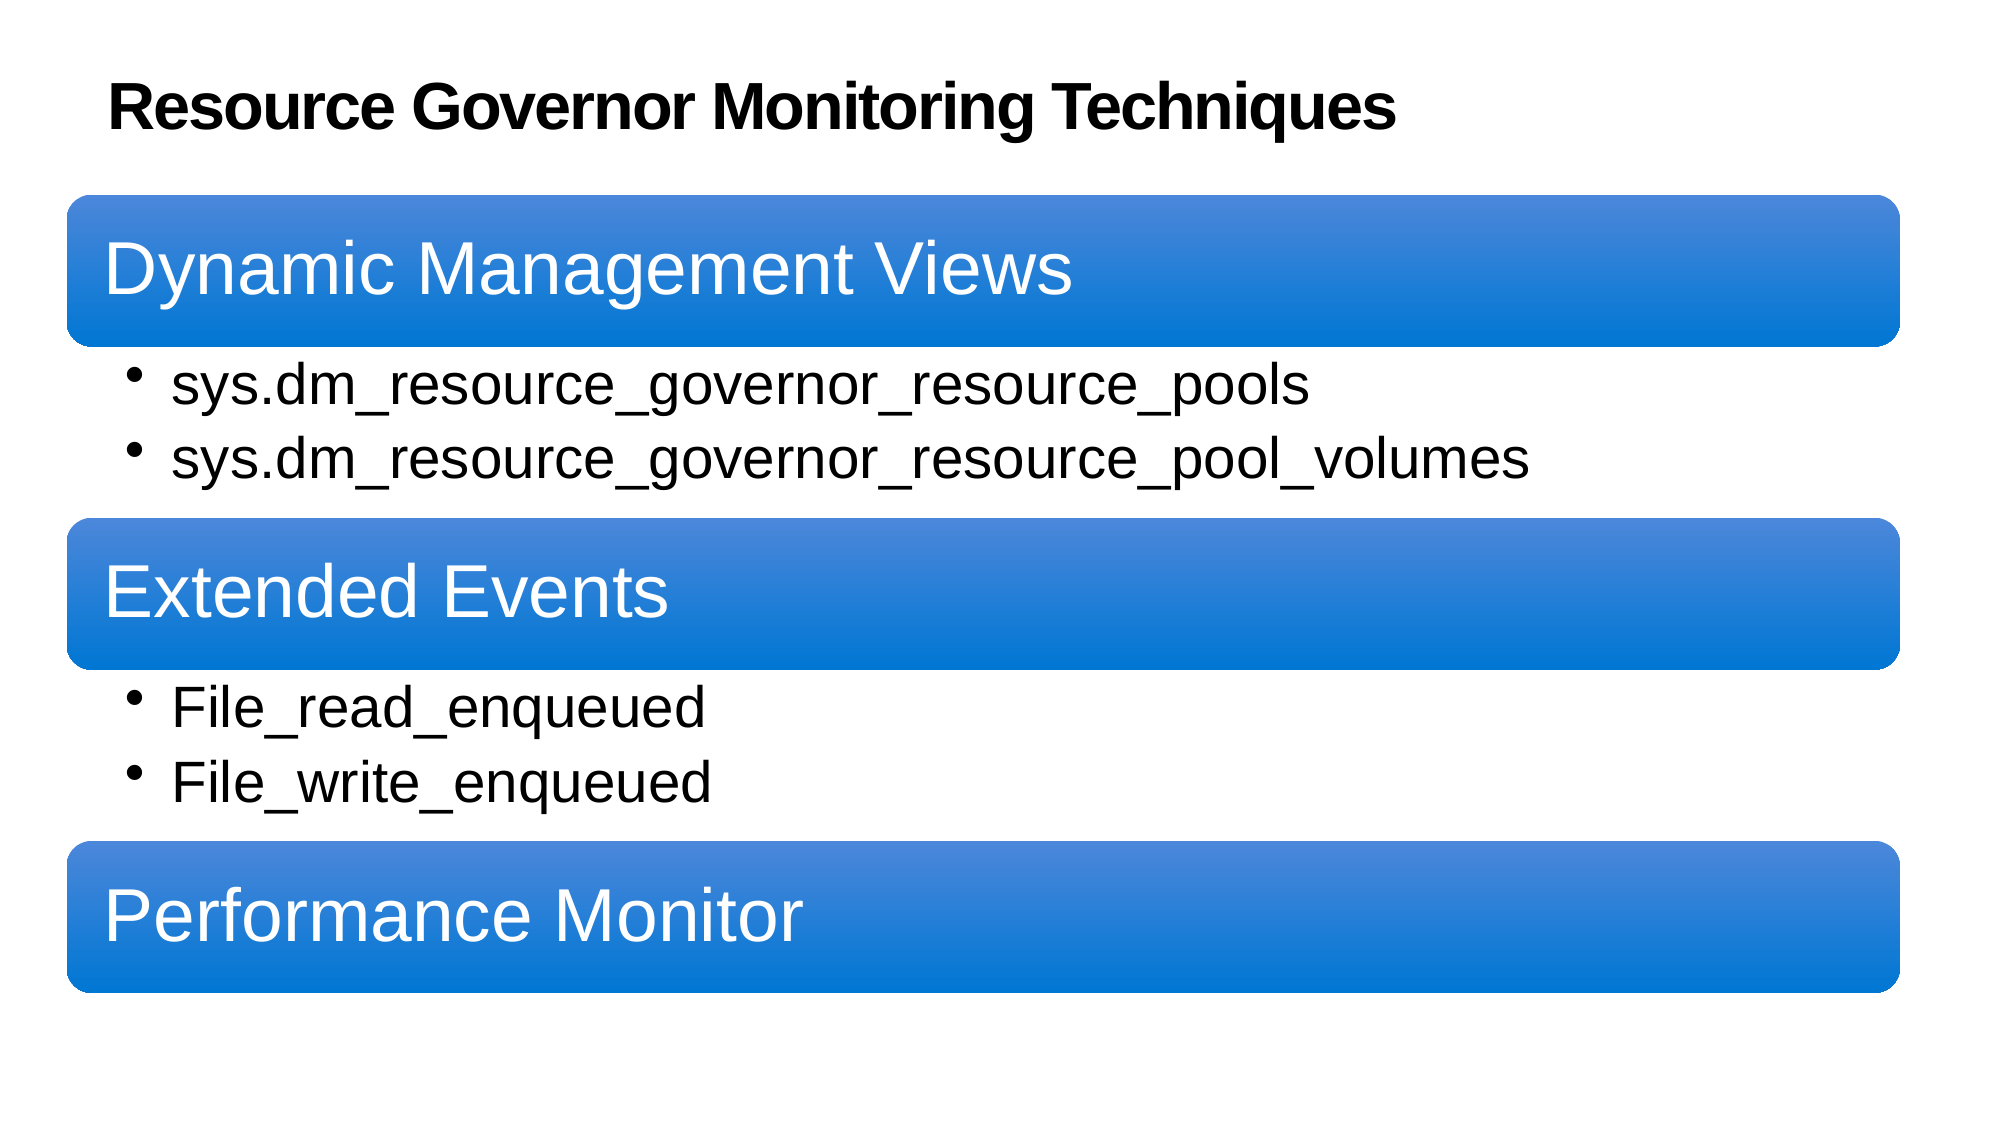

# Resource Governor Monitoring Techniques
Dynamic Management Views
sys.dm_resource_governor_resource_pools
sys.dm_resource_governor_resource_pool_volumes
Extended Events
File_read_enqueued
File_write_enqueued
Performance Monitor